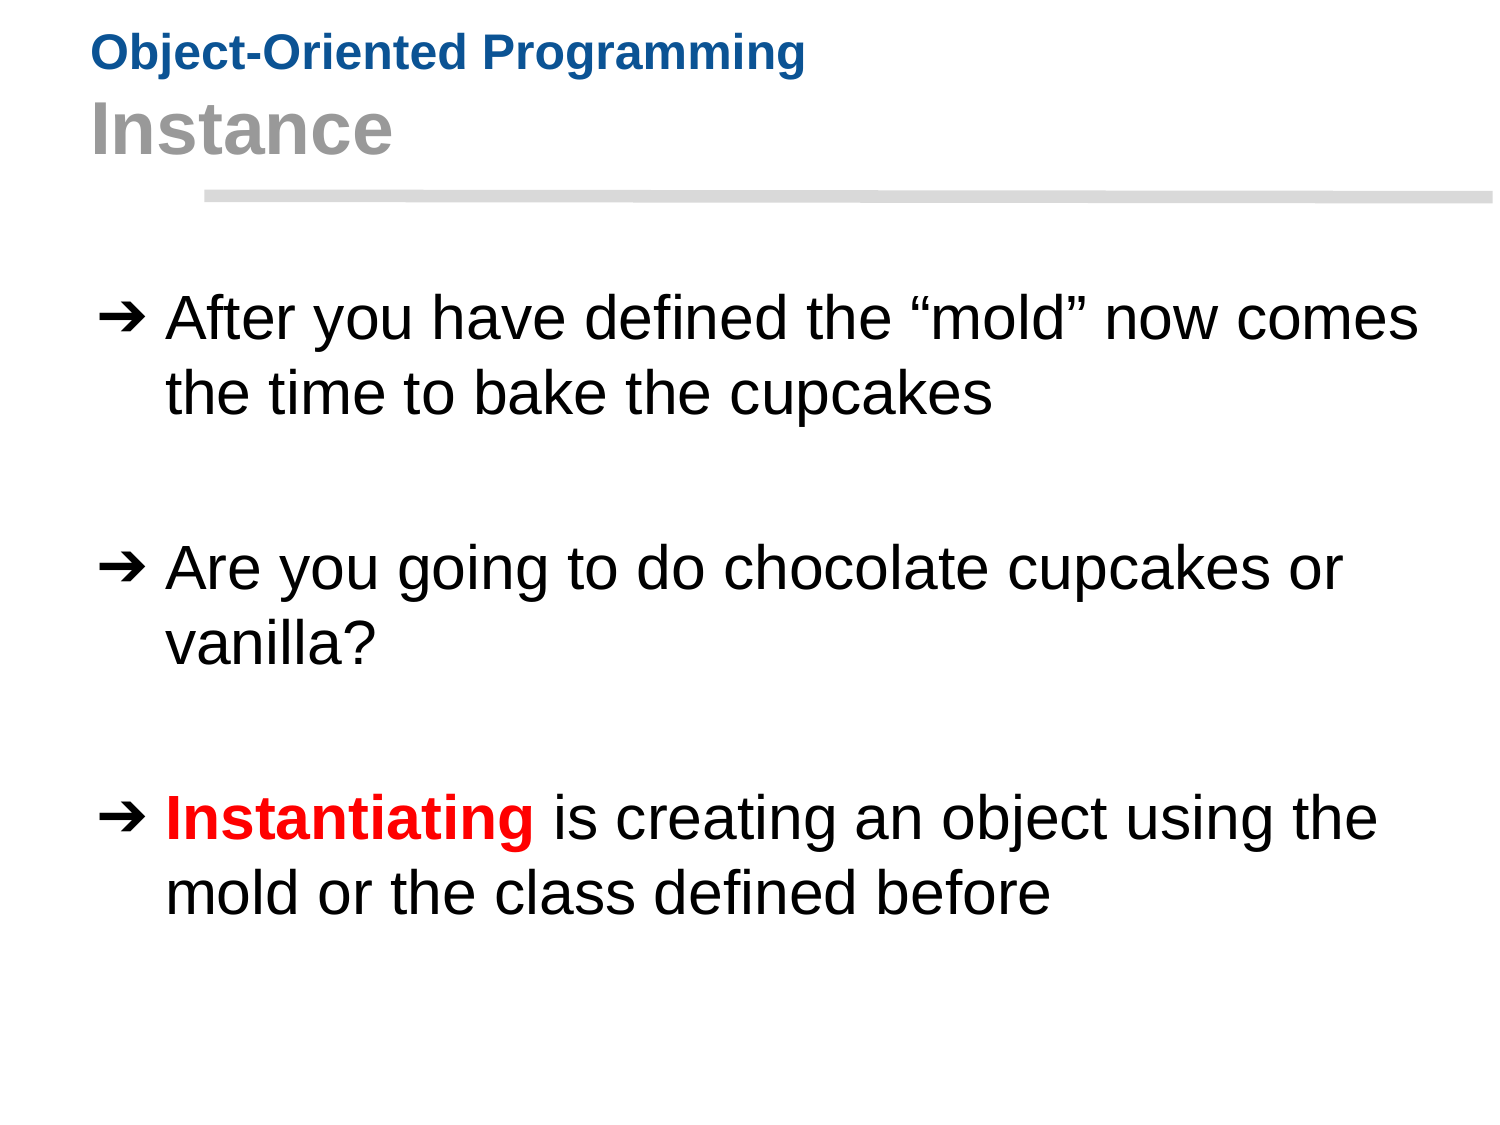

# Object-Oriented Programming Instance
After you have defined the “mold” now comes the time to bake the cupcakes

Are you going to do chocolate cupcakes or vanilla?

Instantiating is creating an object using the mold or the class defined before